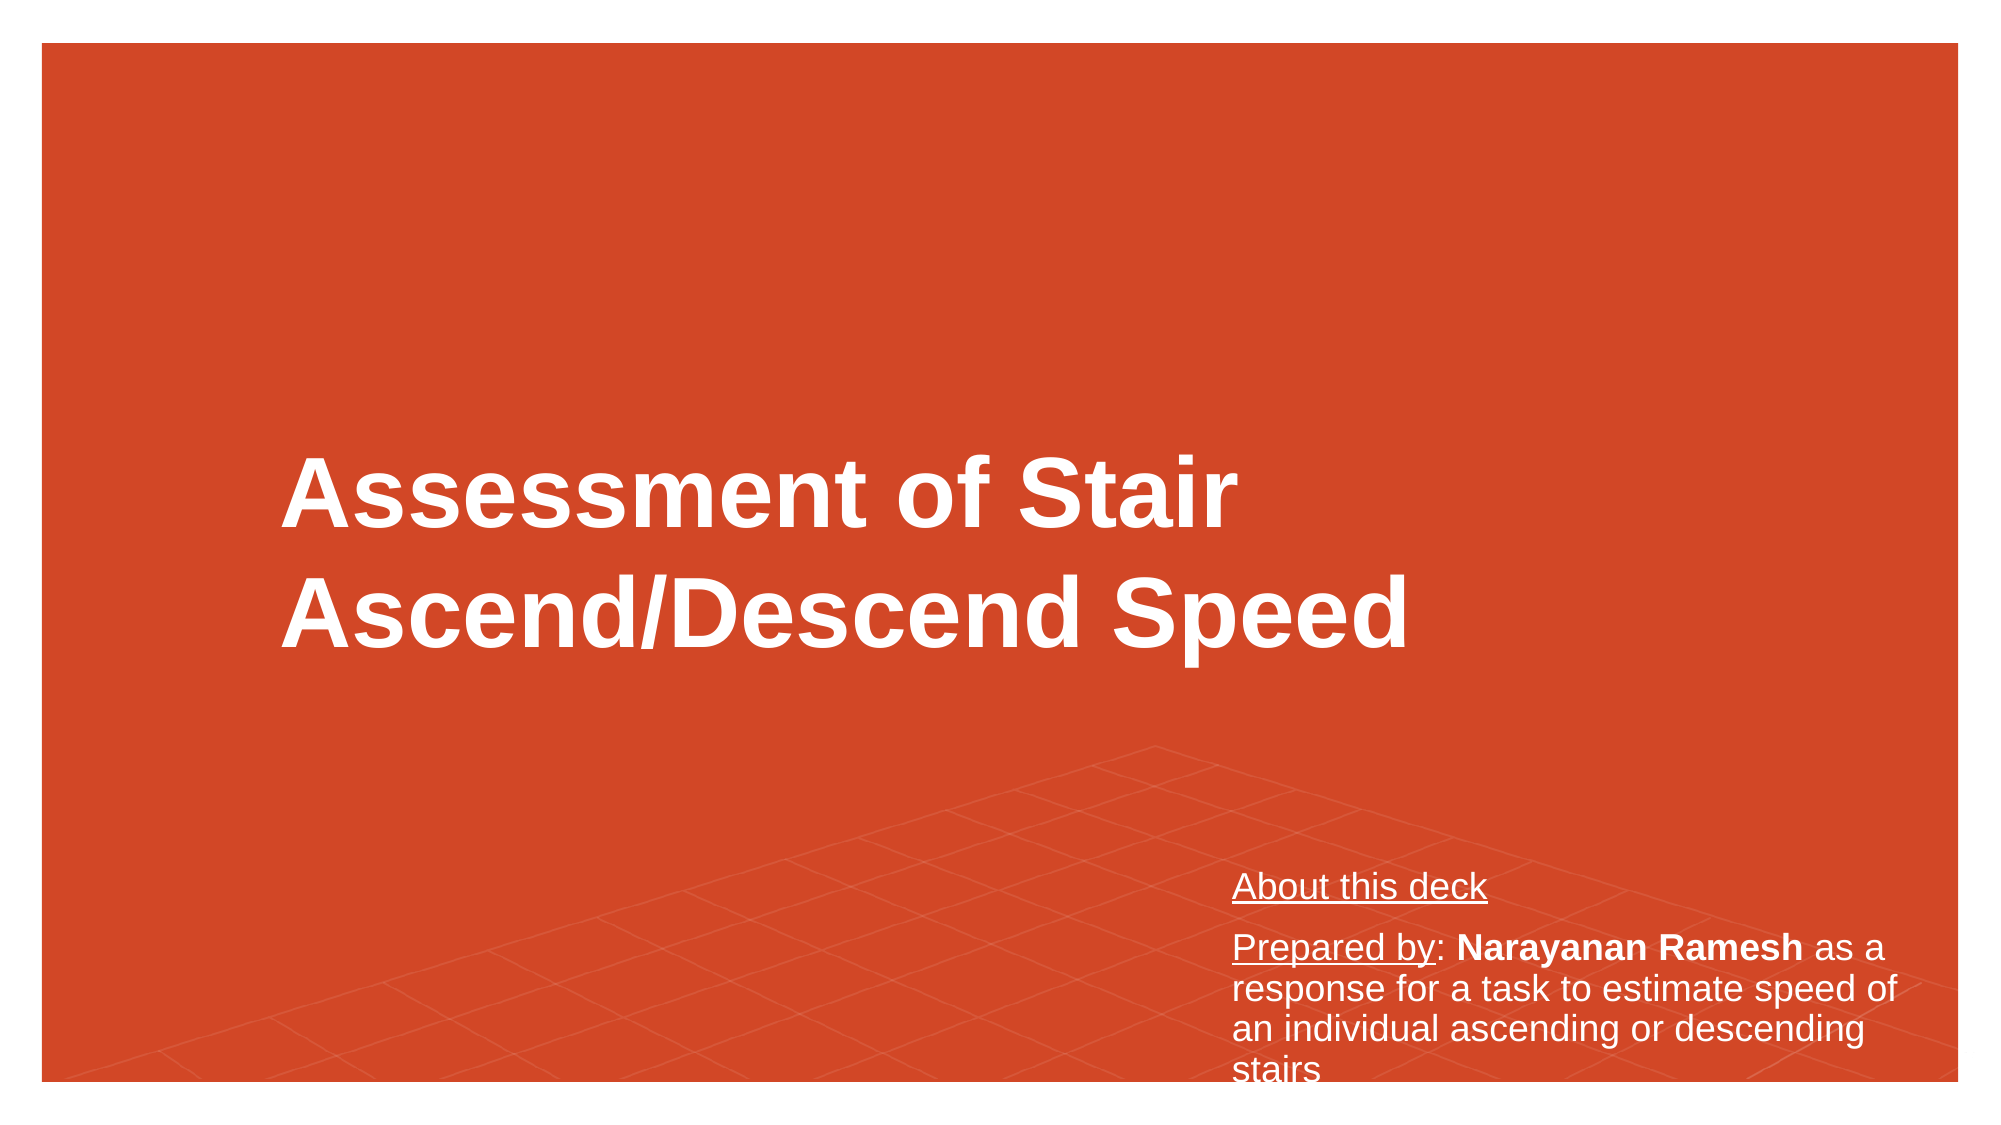

# Assessment of Stair Ascend/Descend Speed
About this deck
Prepared by: Narayanan Ramesh as a response for a task to estimate speed of an individual ascending or descending stairs